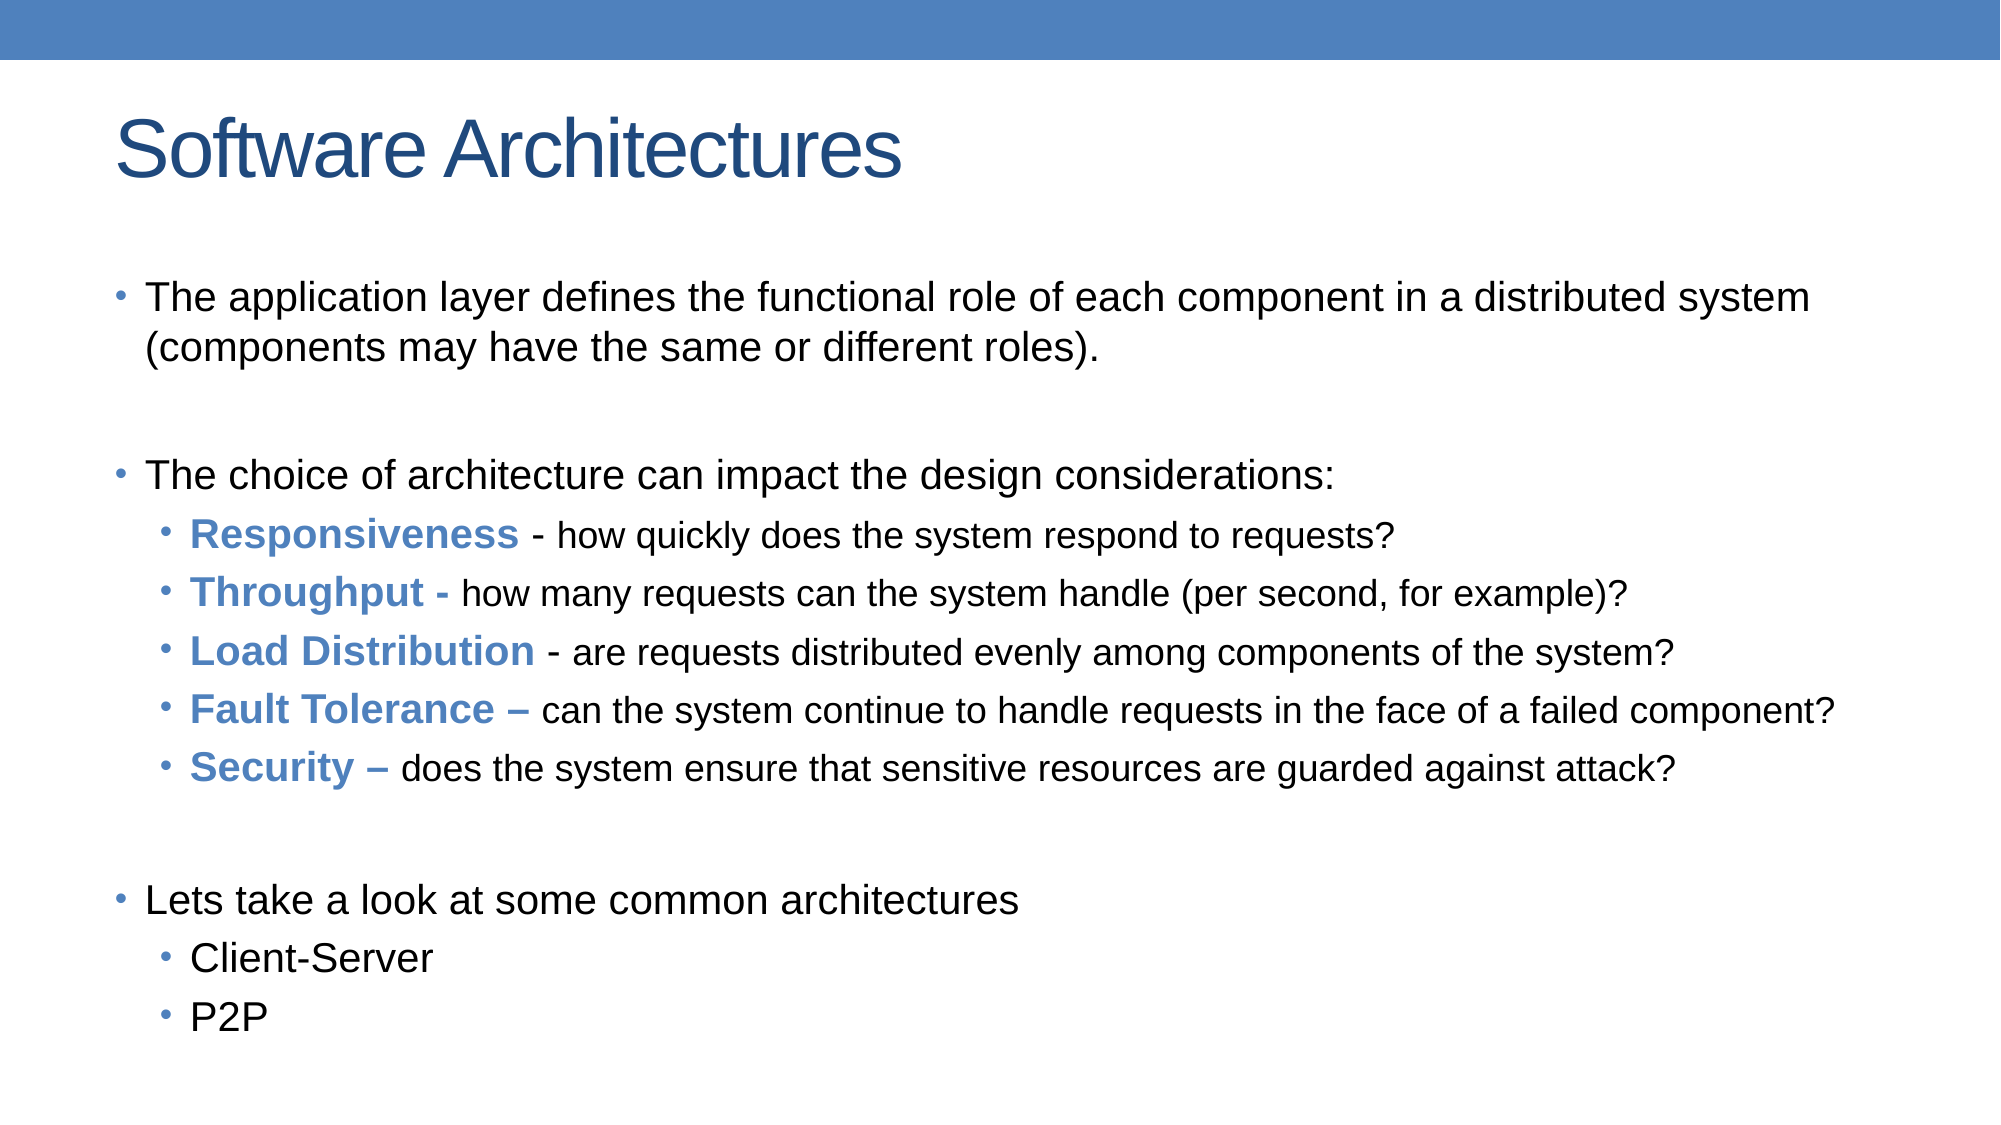

# Software Architectures
The application layer defines the functional role of each component in a distributed system (components may have the same or different roles).

The choice of architecture can impact the design considerations:
Responsiveness - how quickly does the system respond to requests?
Throughput - how many requests can the system handle (per second, for example)?
Load Distribution - are requests distributed evenly among components of the system?
Fault Tolerance – can the system continue to handle requests in the face of a failed component?
Security – does the system ensure that sensitive resources are guarded against attack?

Lets take a look at some common architectures
Client-Server
P2P